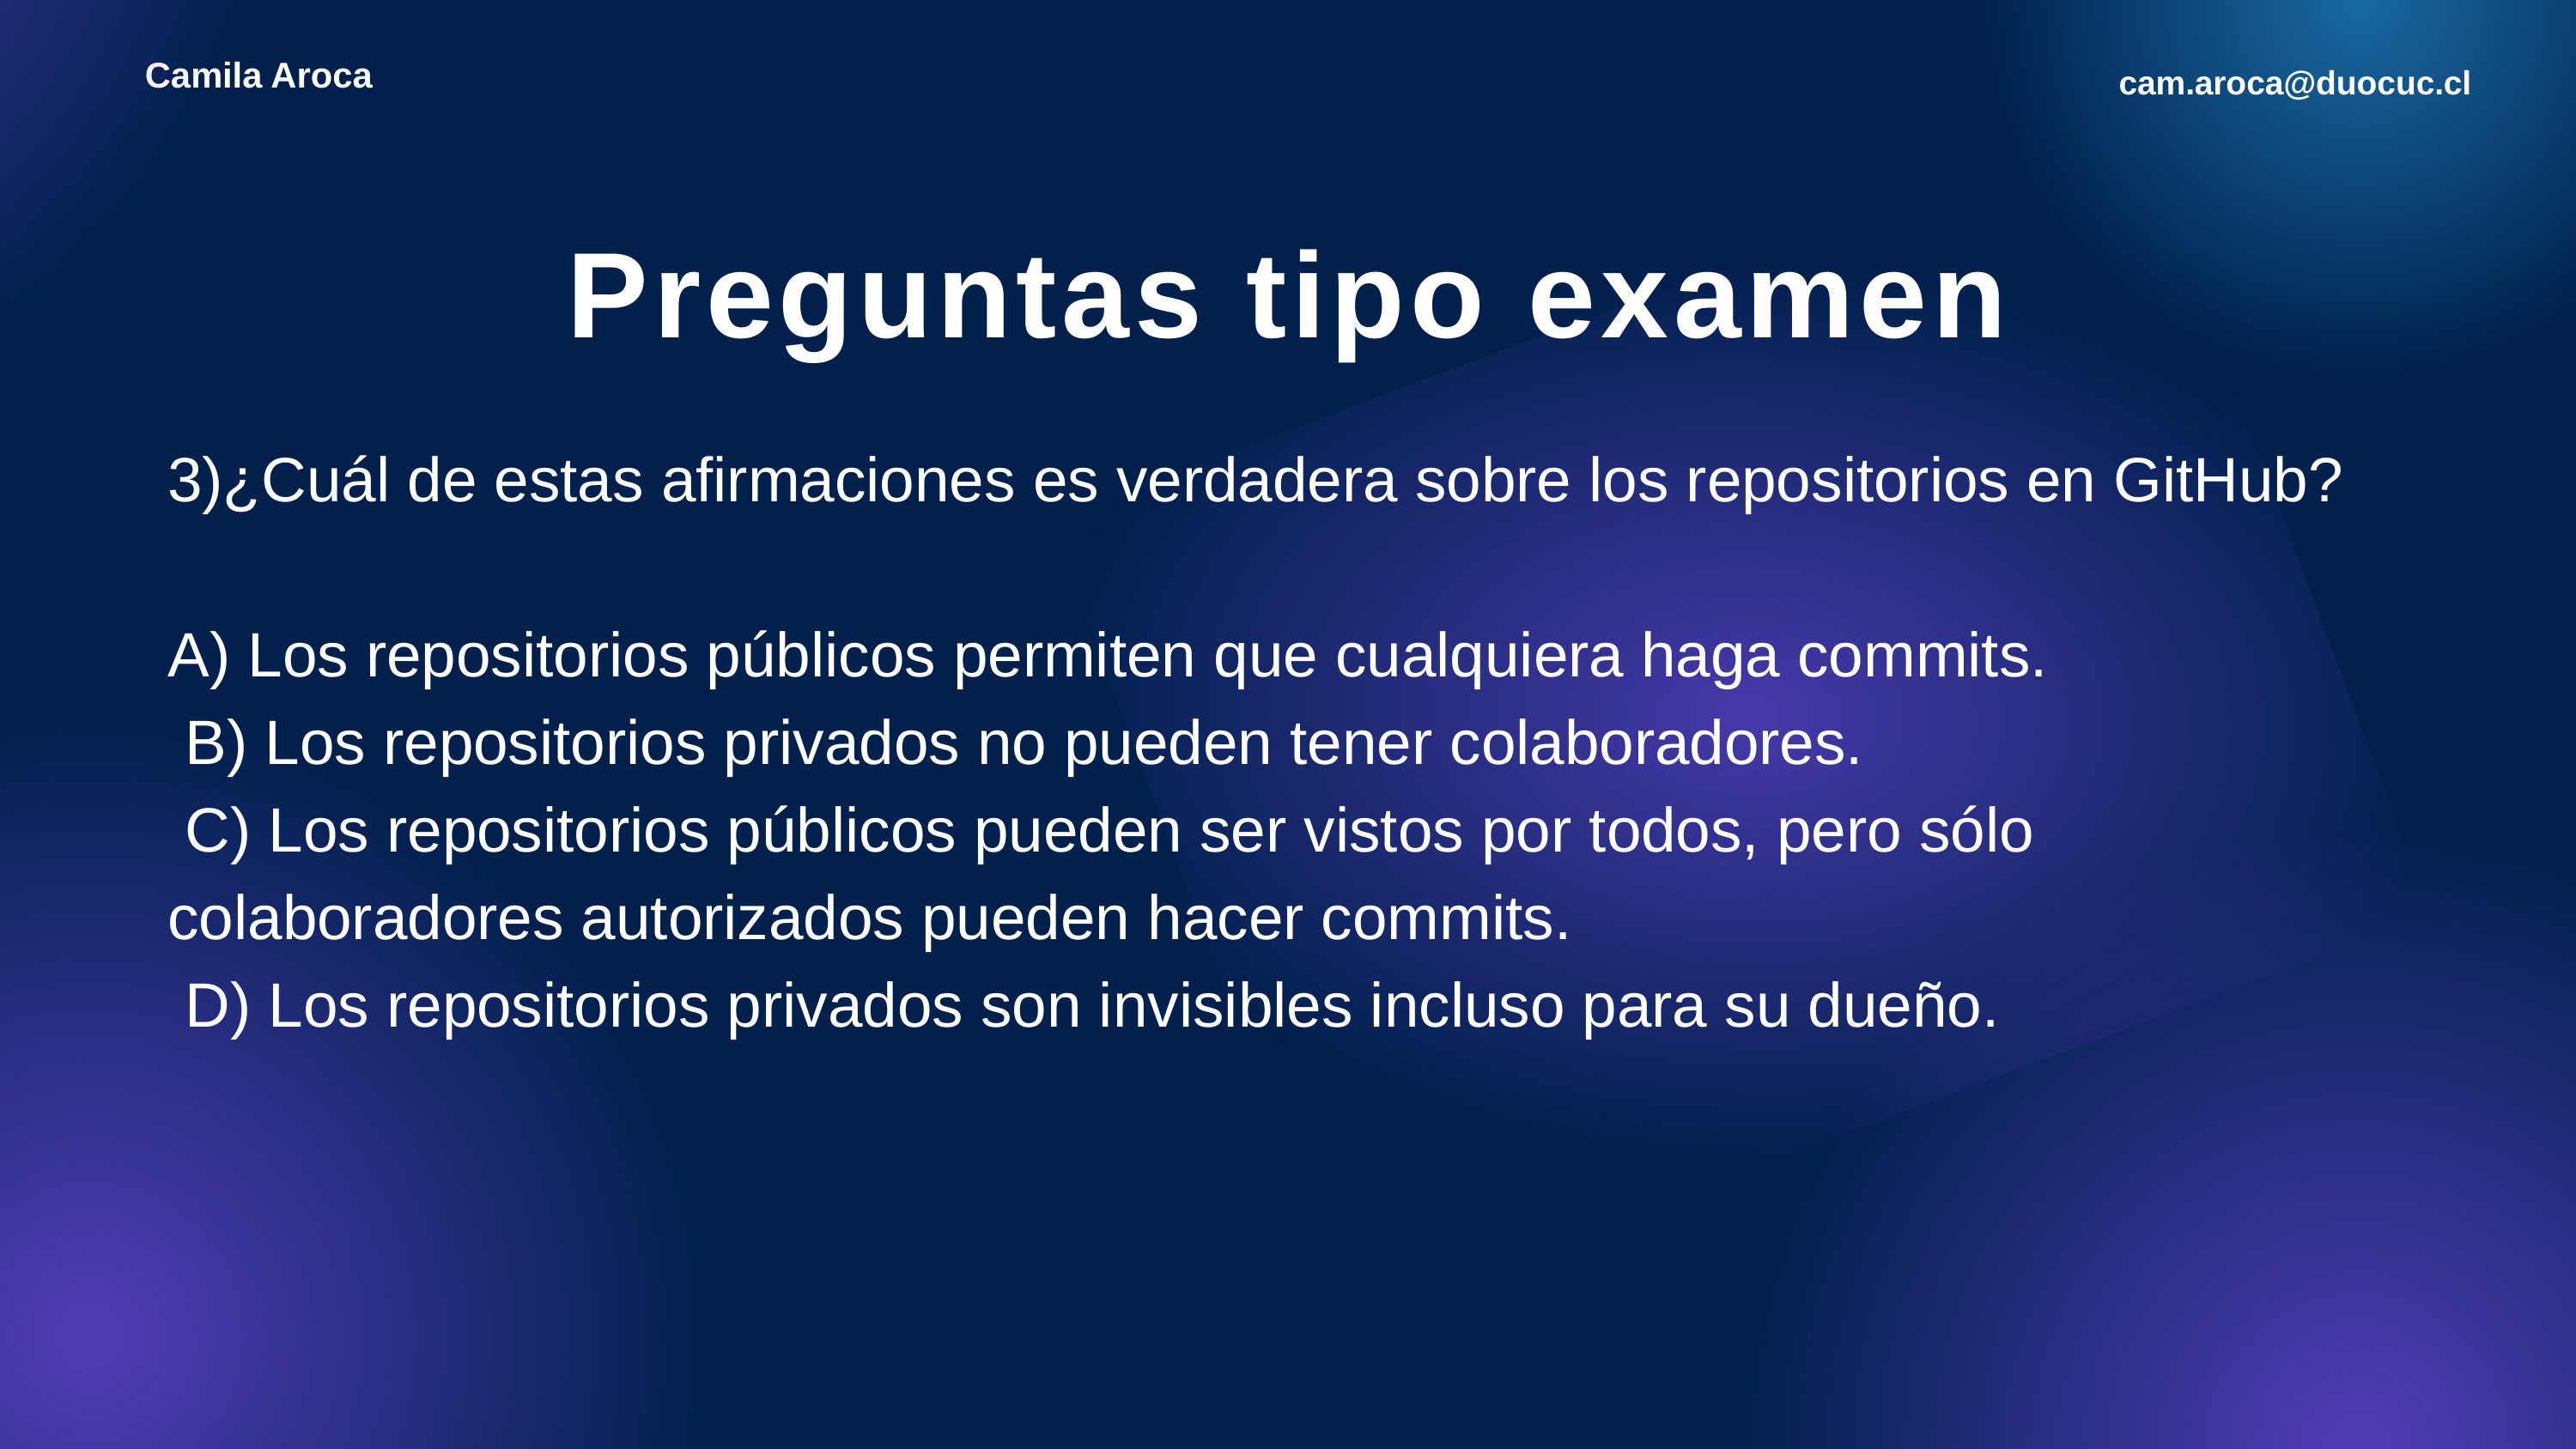

Camila Aroca
cam.aroca@duocuc.cl
Preguntas tipo examen

3)¿Cuál de estas afirmaciones es verdadera sobre los repositorios en GitHub?

A) Los repositorios públicos permiten que cualquiera haga commits.
 B) Los repositorios privados no pueden tener colaboradores.
 C) Los repositorios públicos pueden ser vistos por todos, pero sólo colaboradores autorizados pueden hacer commits.
 D) Los repositorios privados son invisibles incluso para su dueño.